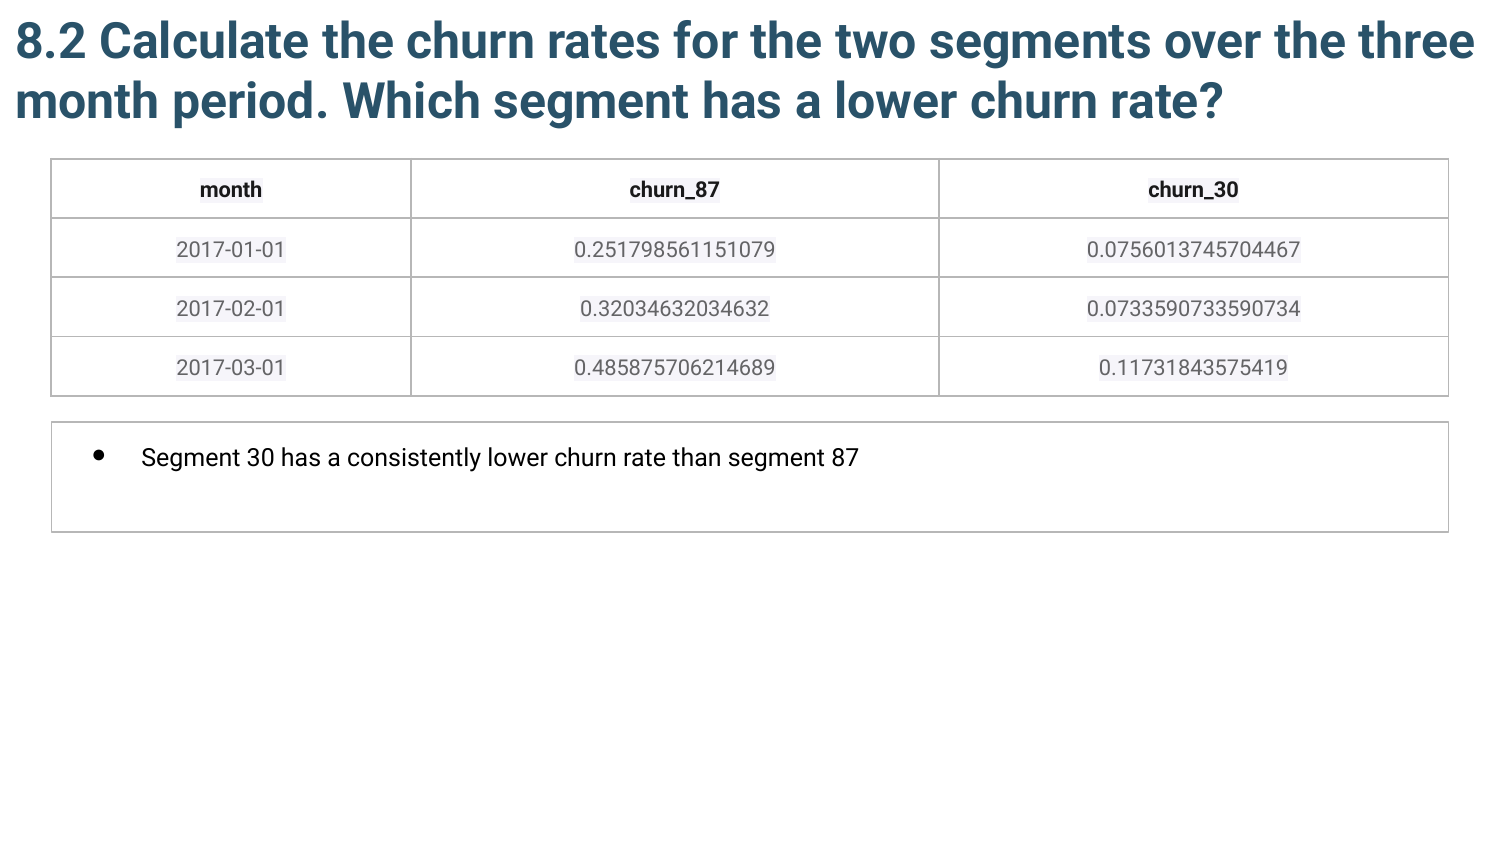

8.2 Calculate the churn rates for the two segments over the three month period. Which segment has a lower churn rate?

| month | churn\_87 | churn\_30 |
| --- | --- | --- |
| 2017-01-01 | 0.251798561151079 | 0.0756013745704467 |
| 2017-02-01 | 0.32034632034632 | 0.0733590733590734 |
| 2017-03-01 | 0.485875706214689 | 0.11731843575419 |
Segment 30 has a consistently lower churn rate than segment 87